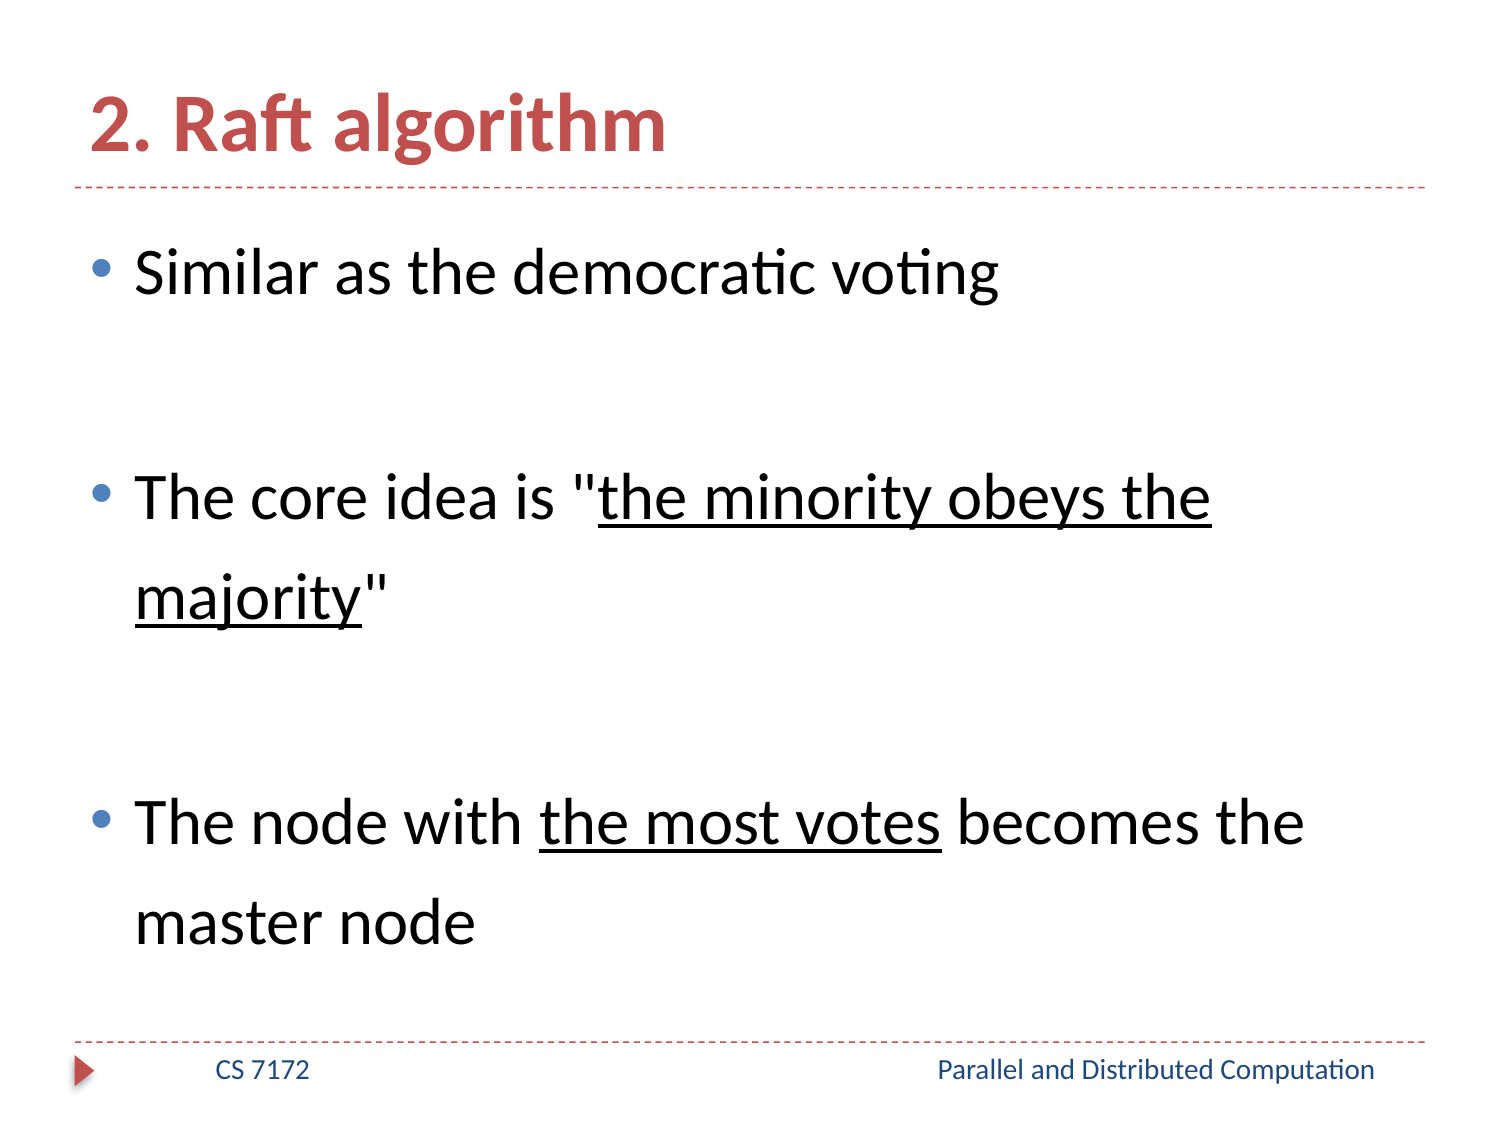

# 2. Raft algorithm
Similar as the democratic voting

The core idea is "the minority obeys the majority"

The node with the most votes becomes the master node
CS 7172
Parallel and Distributed Computation